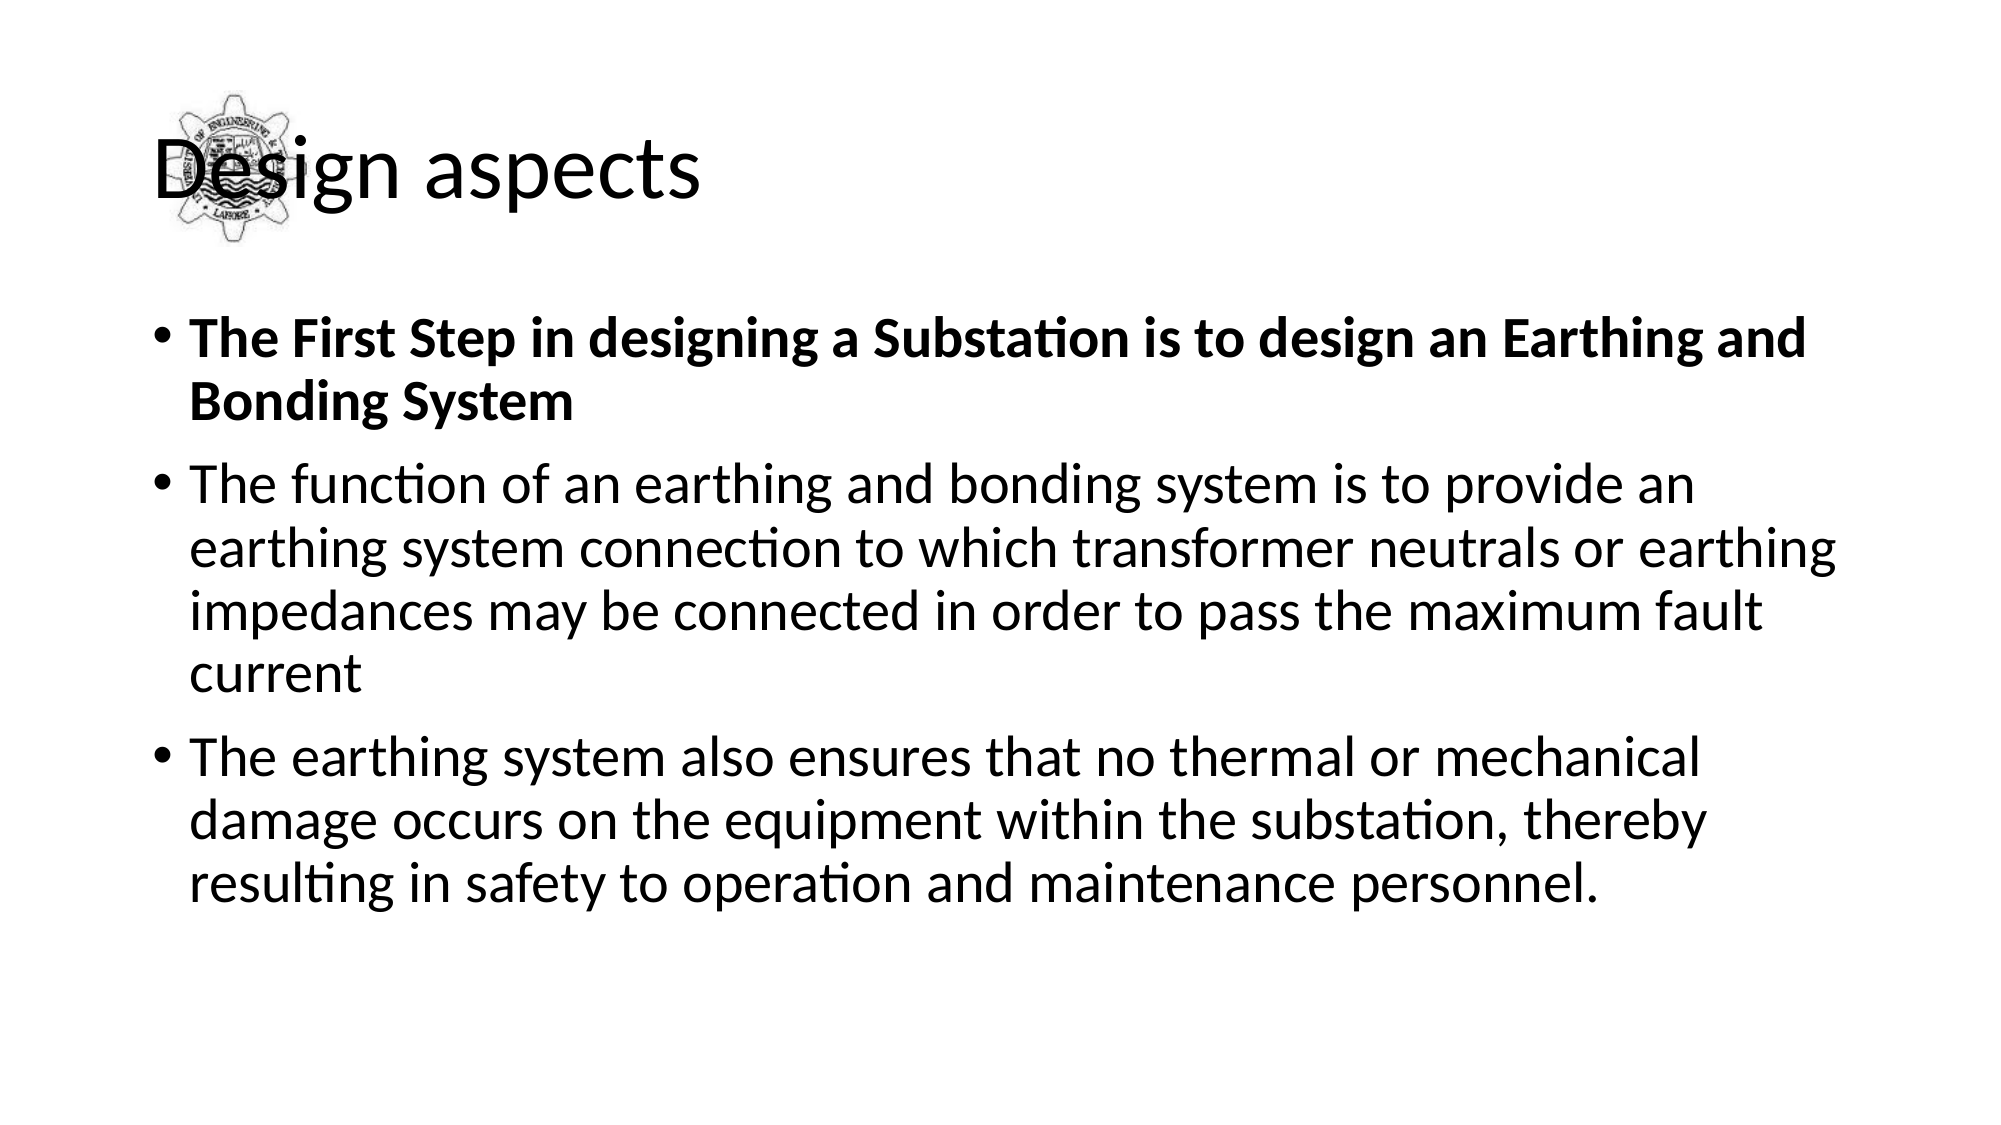

# Design aspects
The First Step in designing a Substation is to design an Earthing and Bonding System
The function of an earthing and bonding system is to provide an earthing system connection to which transformer neutrals or earthing impedances may be connected in order to pass the maximum fault current
The earthing system also ensures that no thermal or mechanical damage occurs on the equipment within the substation, thereby resulting in safety to operation and maintenance personnel.